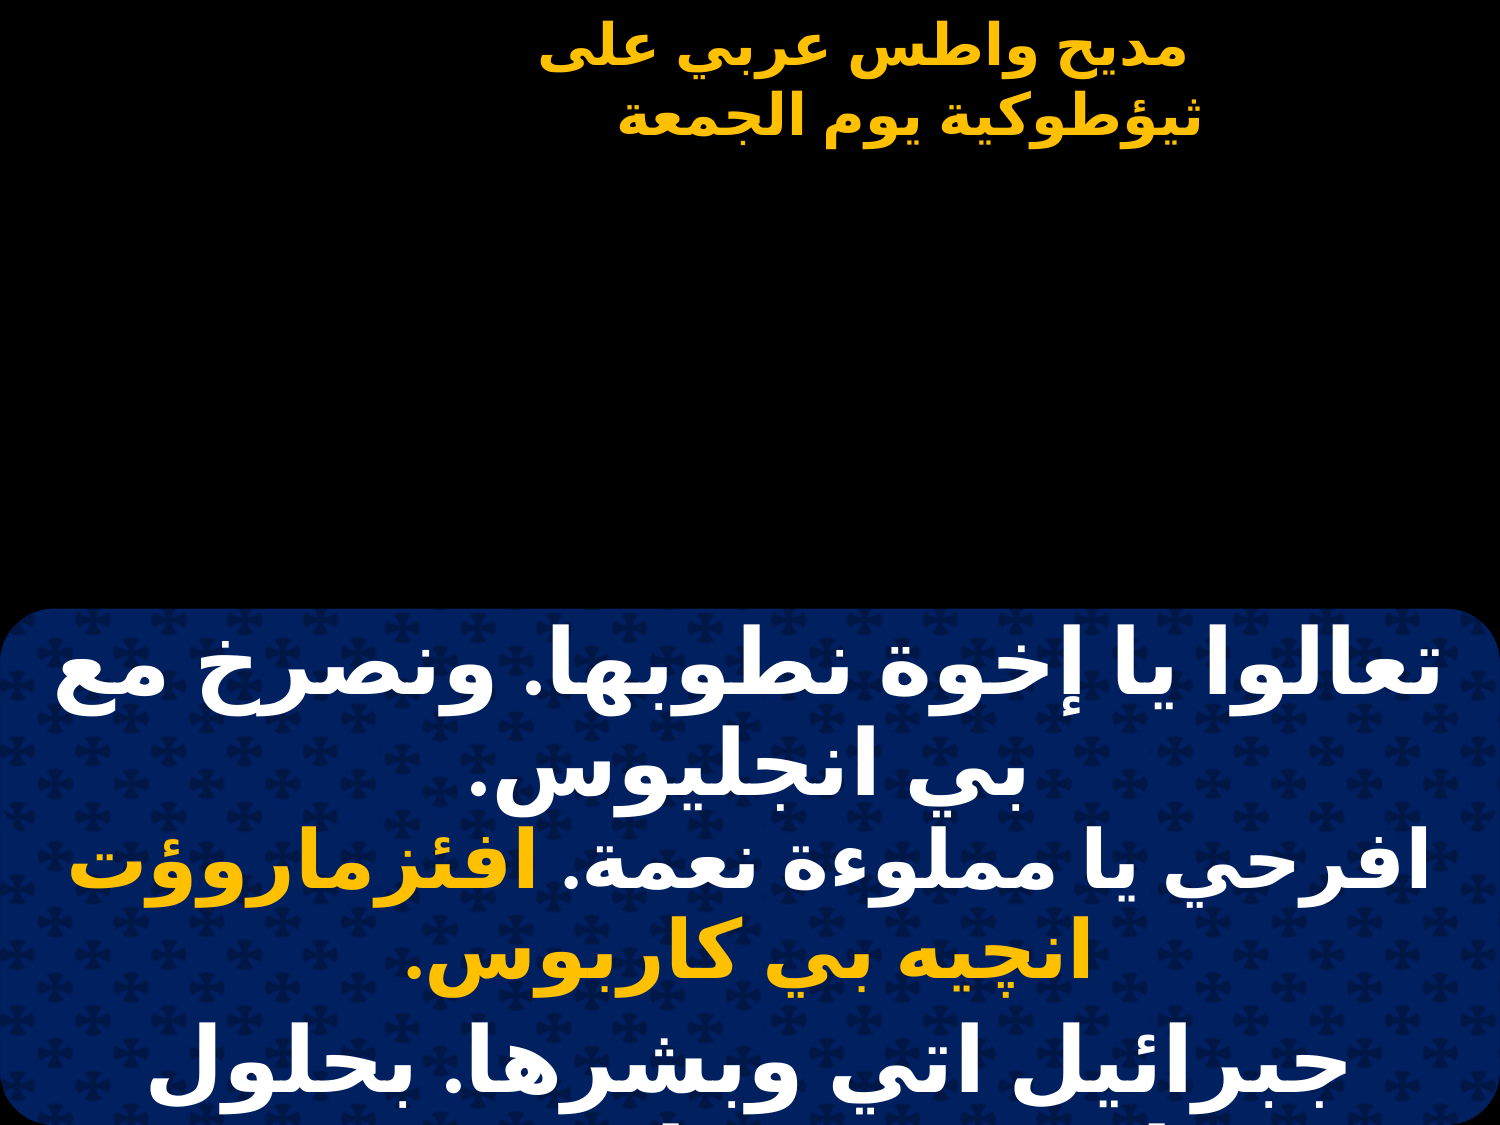

#
| تعالوا يا إخوة نطوبها. ونصرخ مع بي انجليوس. افرحي يا مملوءة نعمة. افئزماروؤت انچيه بي كاربوس. |
| --- |
| جبرائيل اتي وبشرها. بحلول افنوتي بي لوغوس. المولود في احشائها. افئزماروؤت انچيه بي كاربوس. |